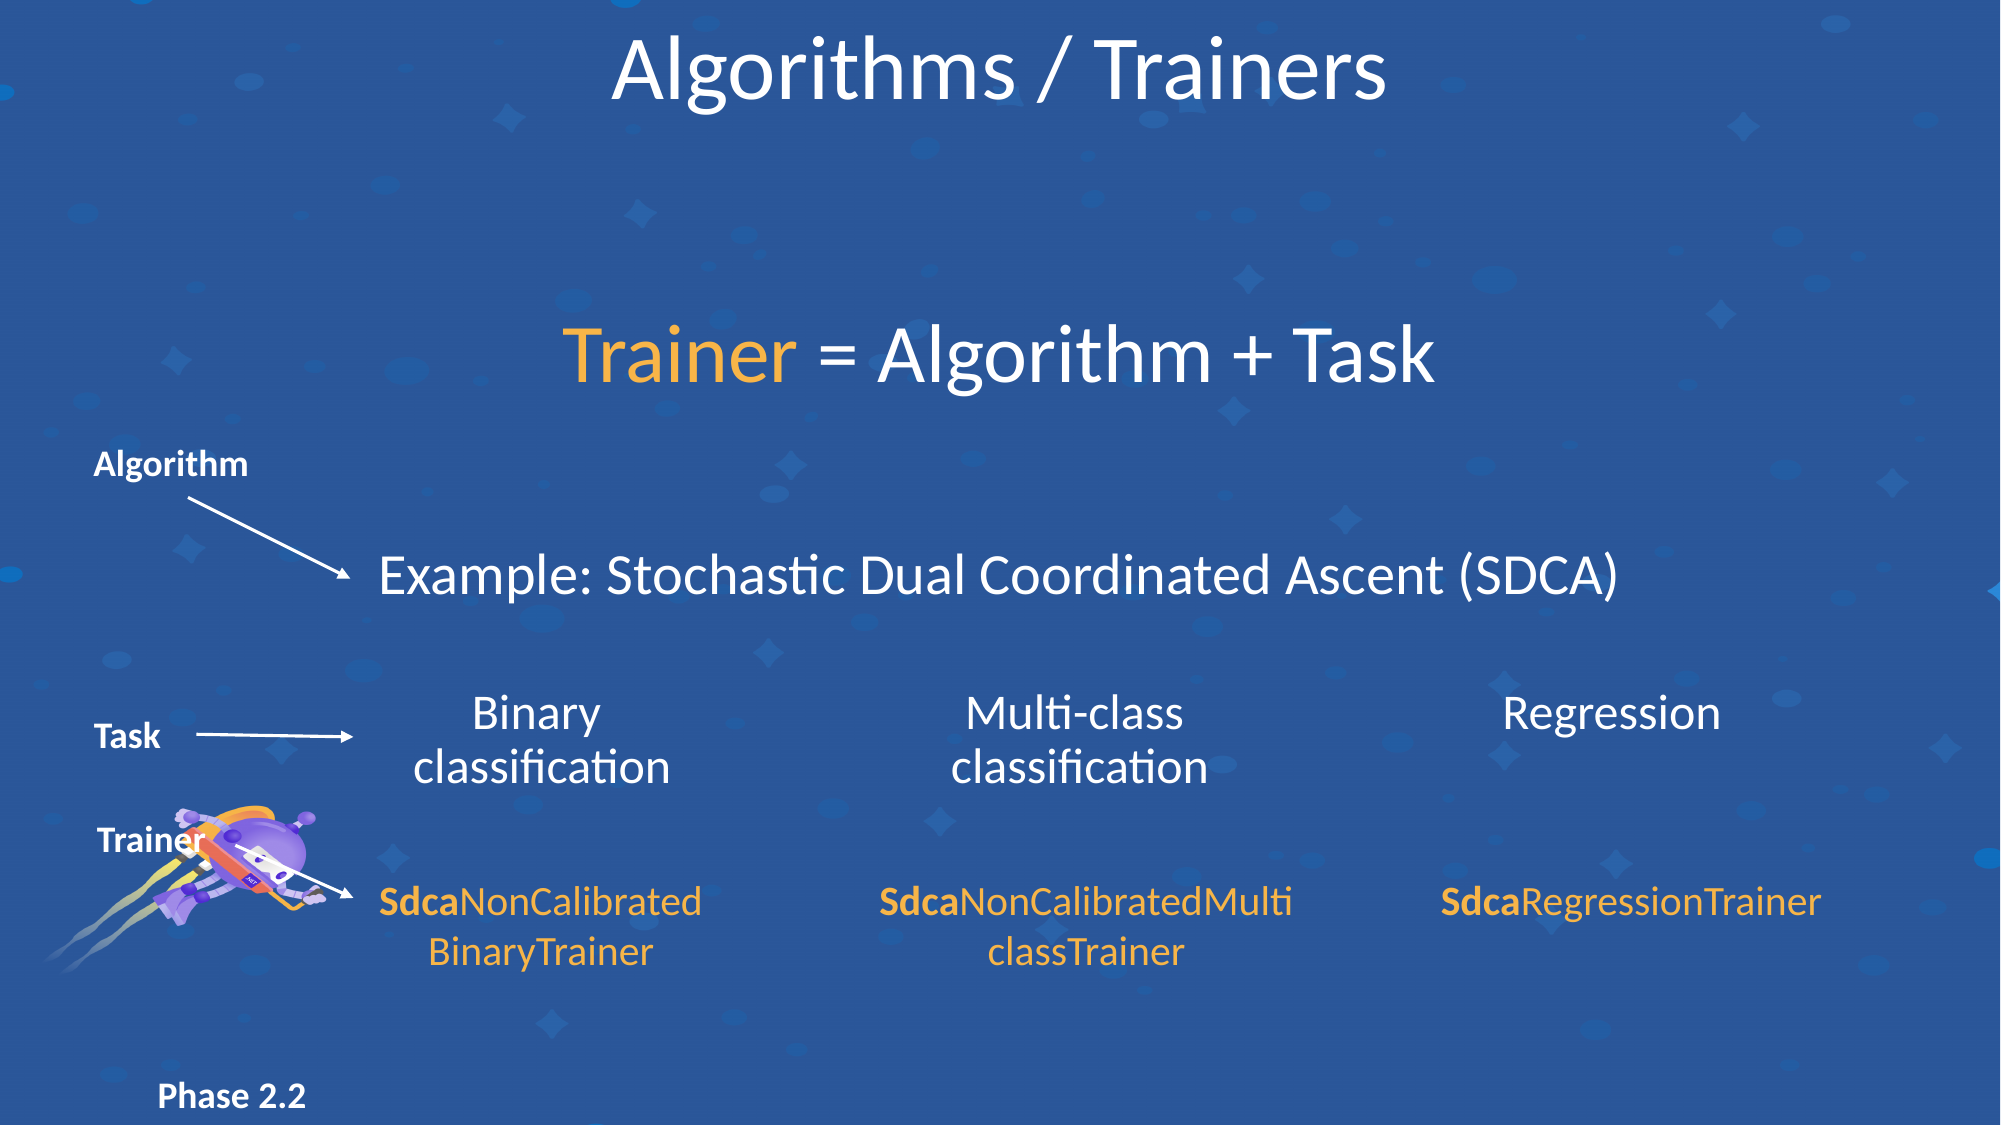

Algorithms / Trainers
Trainer = Algorithm + Task
Algorithm
Example: Stochastic Dual Coordinated Ascent (SDCA)
Binary
 classification

Regression

Multi-class
 classification

Task
Trainer
SdcaNonCalibrated
BinaryTrainer
SdcaRegressionTrainer
SdcaNonCalibratedMulti
classTrainer
Phase 2.2